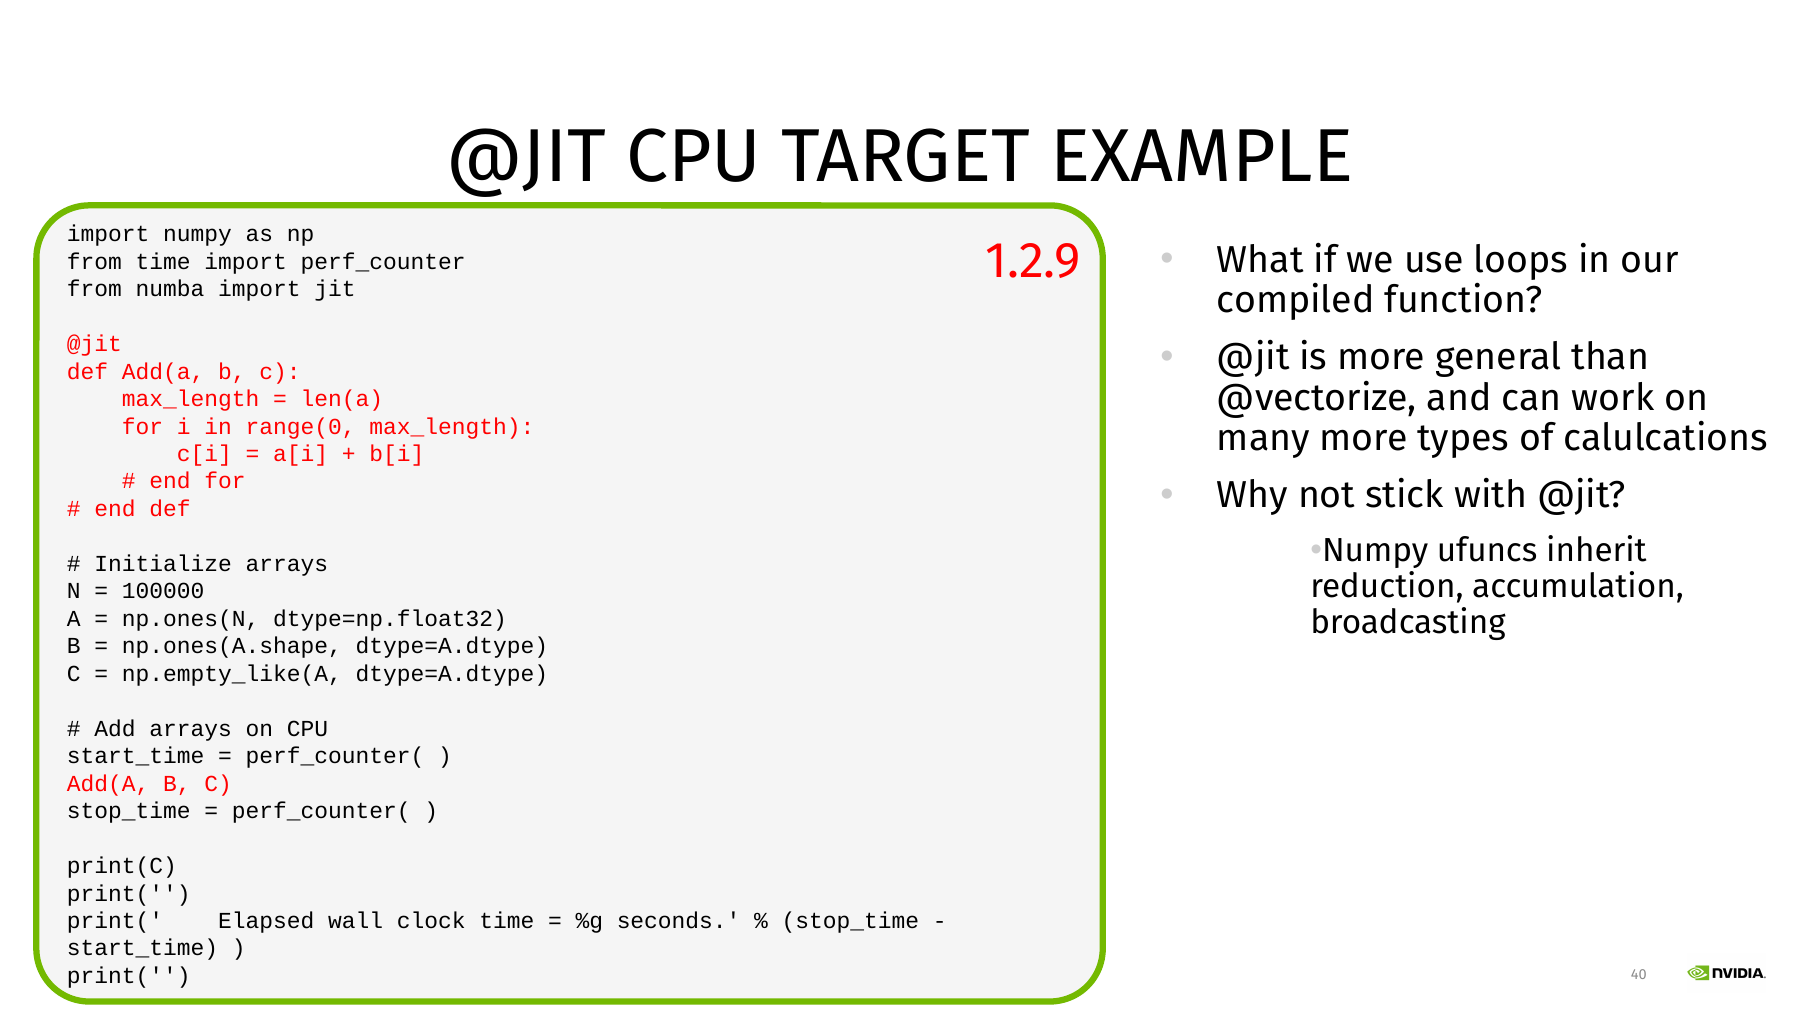

# @JIT CPU Target Example
import numpy as np
from time import perf_counter
from numba import jit

@jit
def Add(a, b, c):
    max_length = len(a)
    for i in range(0, max_length):
        c[i] = a[i] + b[i]
    # end for
# end def

# Initialize arrays
N = 100000
A = np.ones(N, dtype=np.float32)
B = np.ones(A.shape, dtype=A.dtype)
C = np.empty_like(A, dtype=A.dtype)

# Add arrays on CPU
start_time = perf_counter( )
Add(A, B, C)
stop_time = perf_counter( )

print(C)
print('')
print('    Elapsed wall clock time = %g seconds.' % (stop_time - start_time) )
print('')
1.2.9
What if we use loops in our compiled function?
@jit is more general than @vectorize, and can work on many more types of calulcations
Why not stick with @jit?
Numpy ufuncs inherit reduction, accumulation, broadcasting